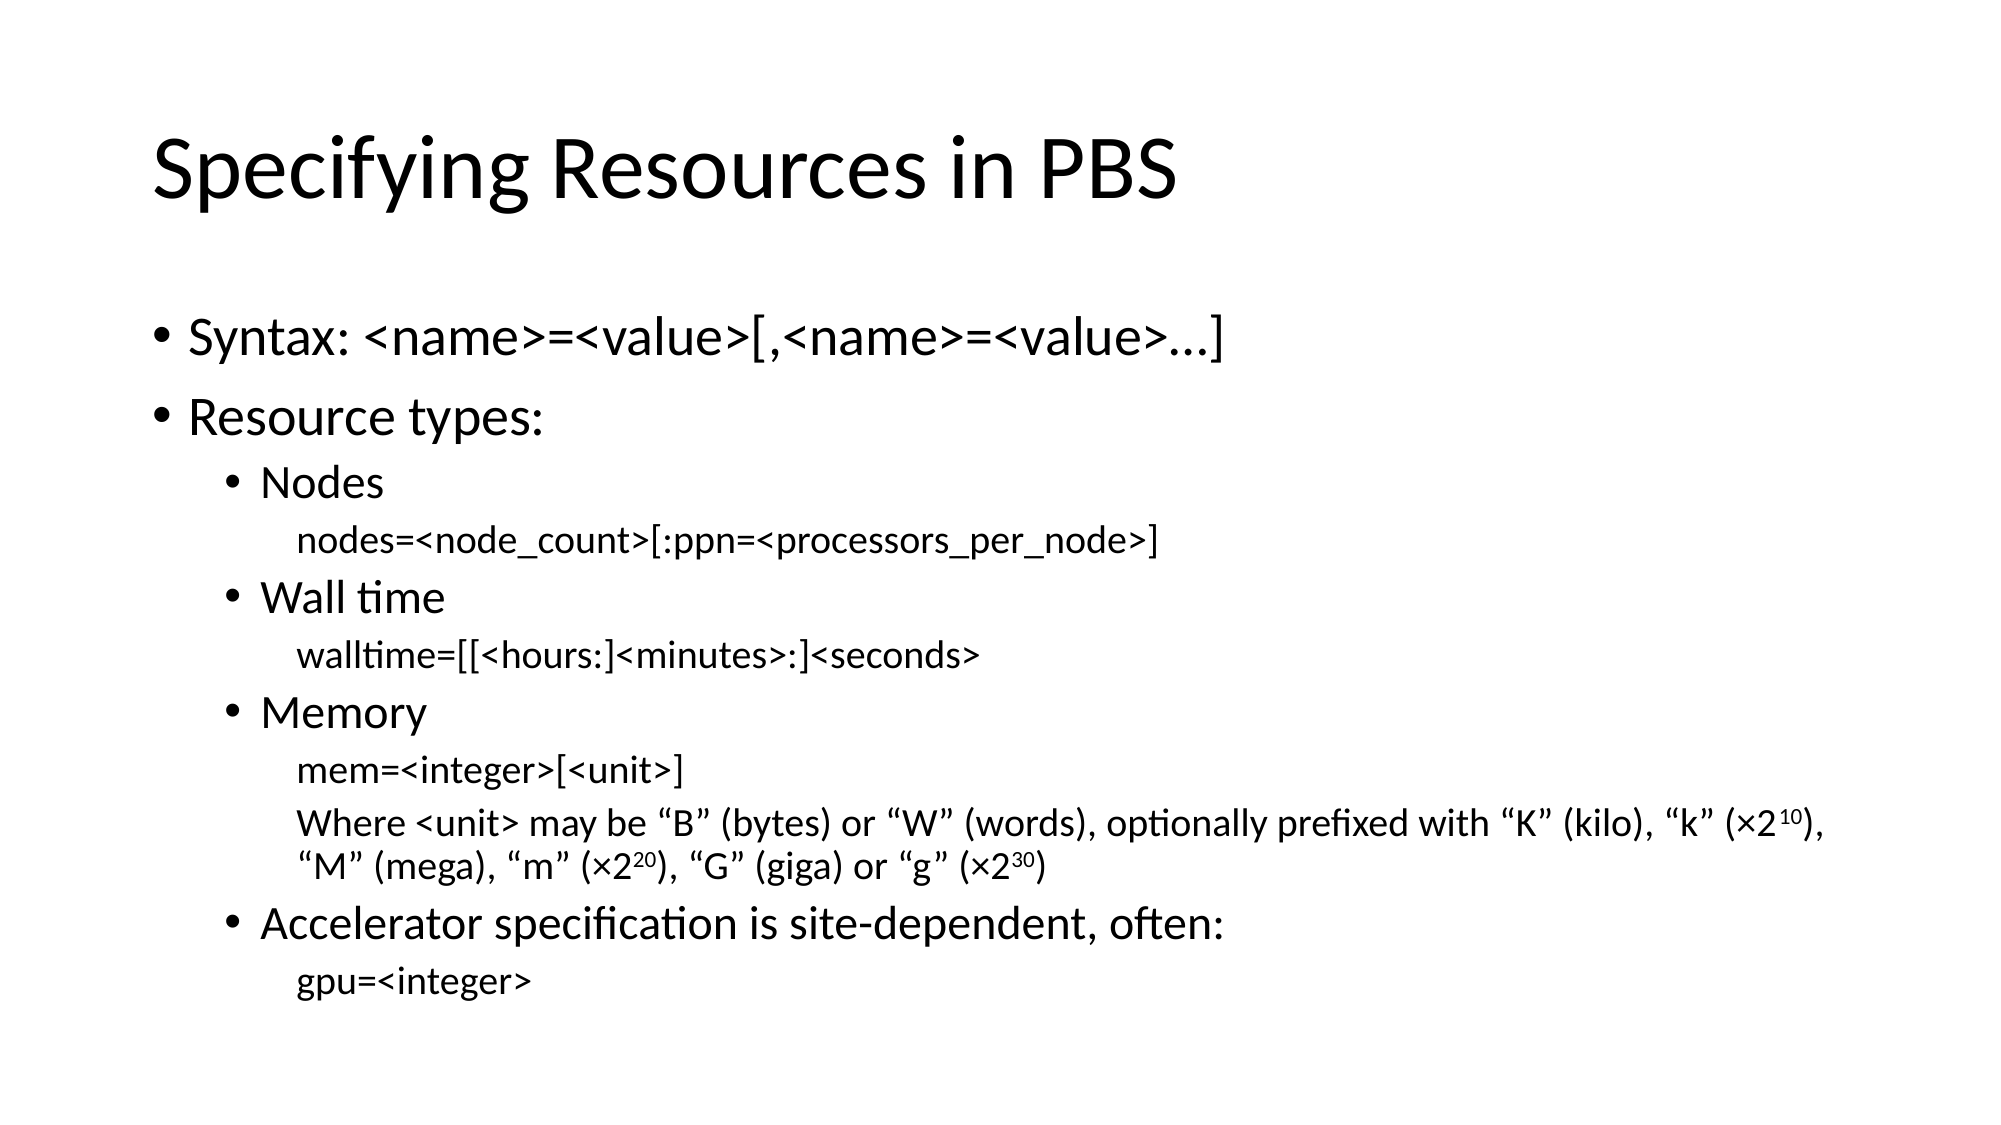

# Specifying Resources in PBS
Syntax: <name>=<value>[,<name>=<value>…]
Resource types:
Nodes
nodes=<node_count>[:ppn=<processors_per_node>]
Wall time
walltime=[[<hours:]<minutes>:]<seconds>
Memory
mem=<integer>[<unit>]
Where <unit> may be “B” (bytes) or “W” (words), optionally prefixed with “K” (kilo), “k” (×210), “M” (mega), “m” (×220), “G” (giga) or “g” (×230)
Accelerator specification is site-dependent, often:
gpu=<integer>